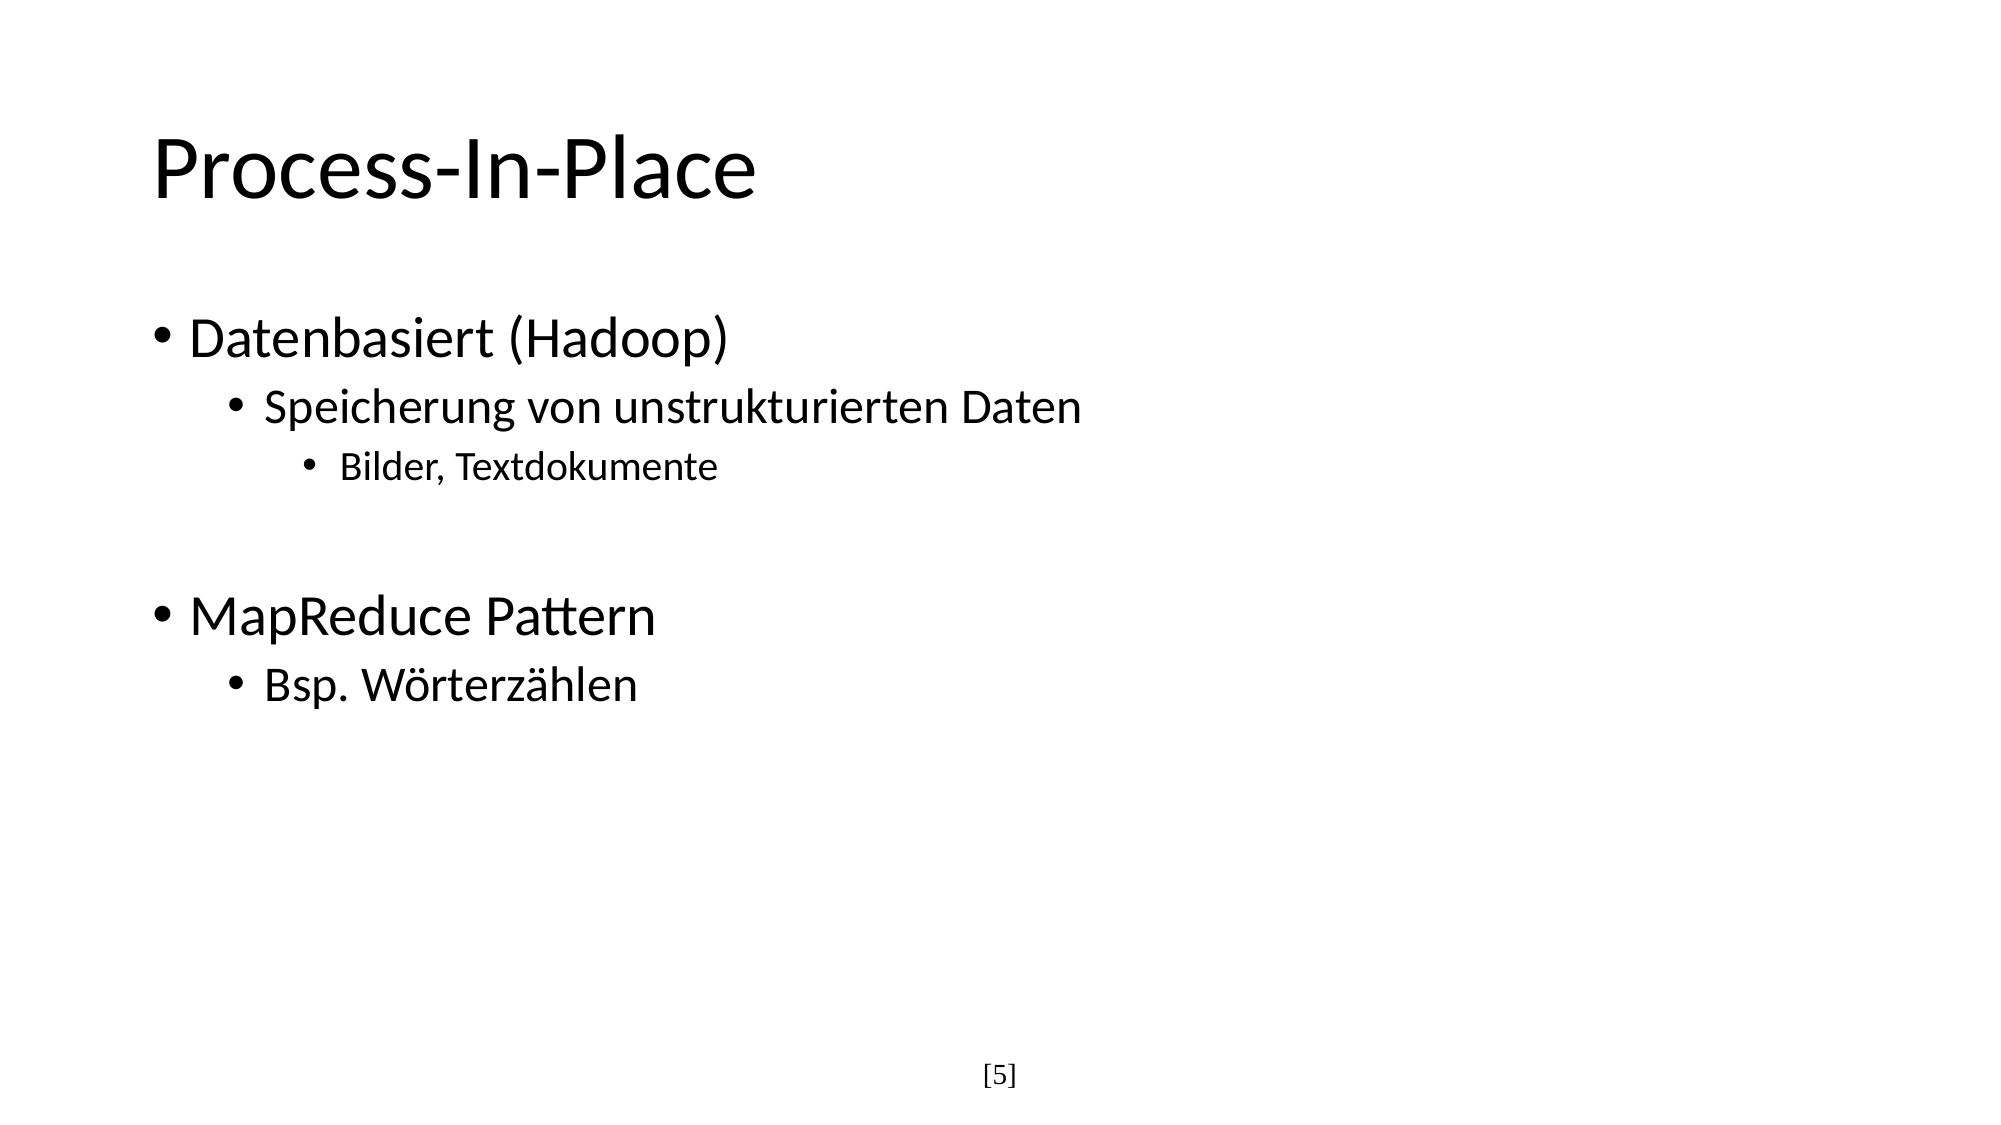

# Process-In-Place
Datenbasiert (Hadoop)
Speicherung von unstrukturierten Daten
Bilder, Textdokumente

MapReduce Pattern
Bsp. Wörterzählen
[5]